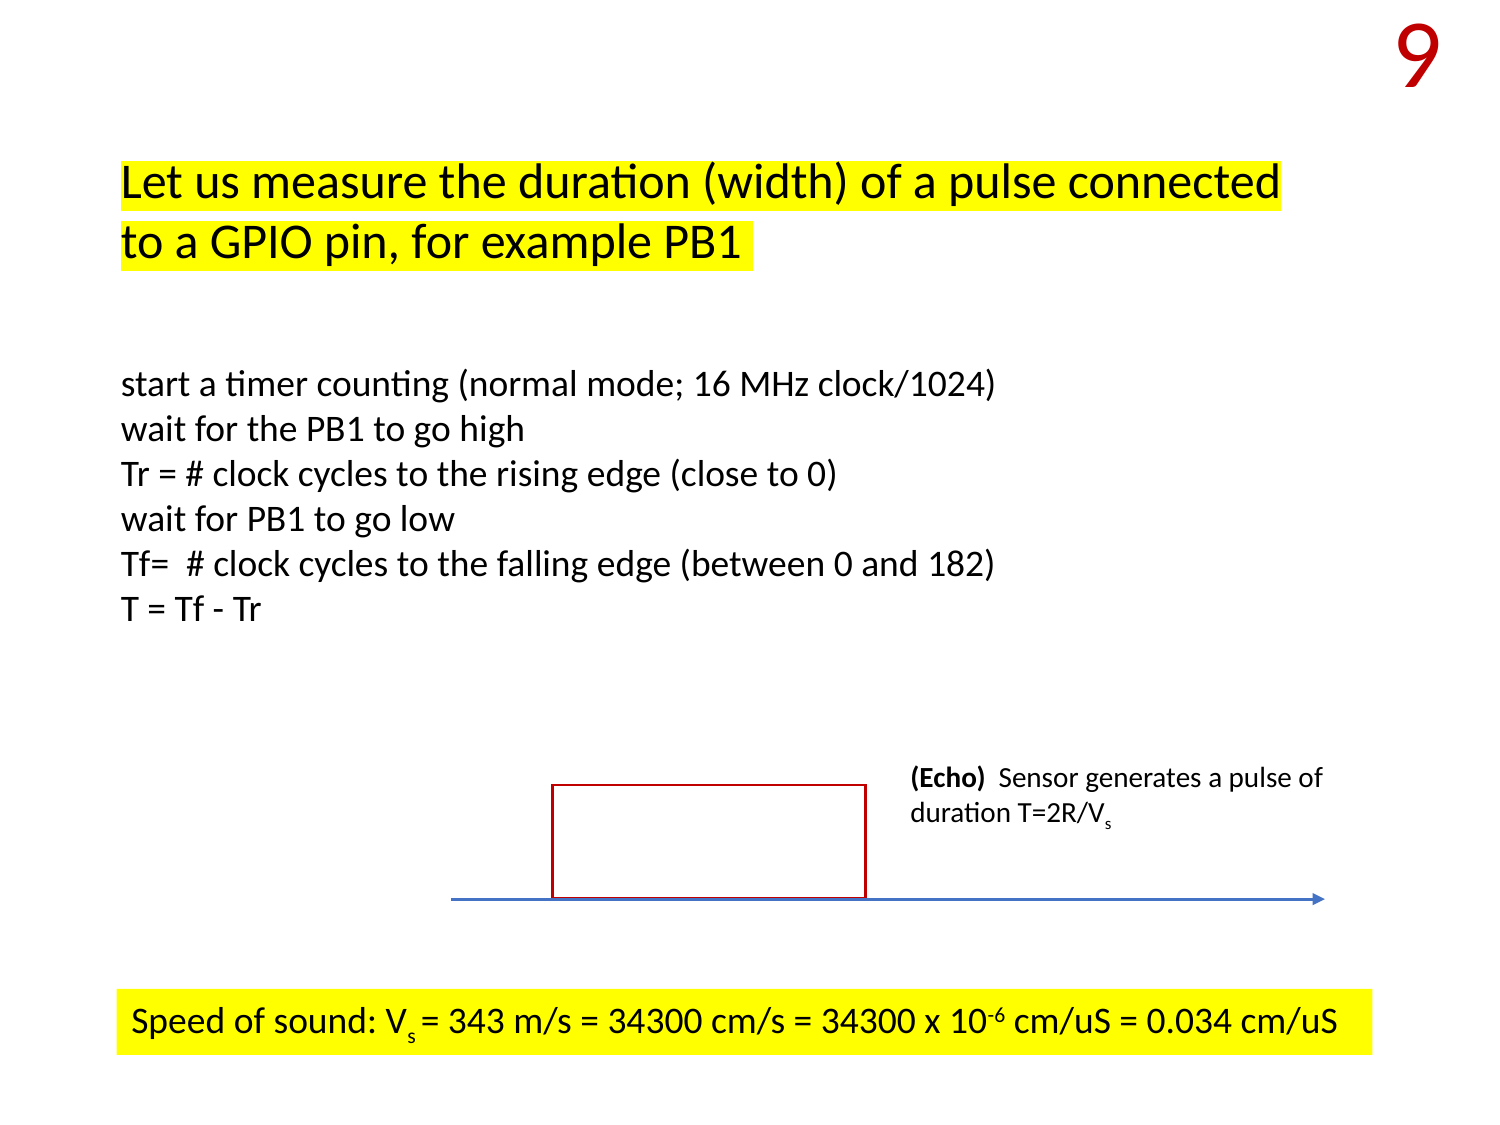

9
Let us measure the duration (width) of a pulse connected to a GPIO pin, for example PB1

start a timer counting (normal mode; 16 MHz clock/1024)
wait for the PB1 to go high
Tr = # clock cycles to the rising edge (close to 0)
wait for PB1 to go low
Tf=  # clock cycles to the falling edge (between 0 and 182)
T = Tf - Tr

(Echo)  Sensor generates a pulse of duration T=2R/Vs

Speed of sound: Vs = 343 m/s = 34300 cm/s = 34300 x 10-6 cm/uS = 0.034 cm/uS